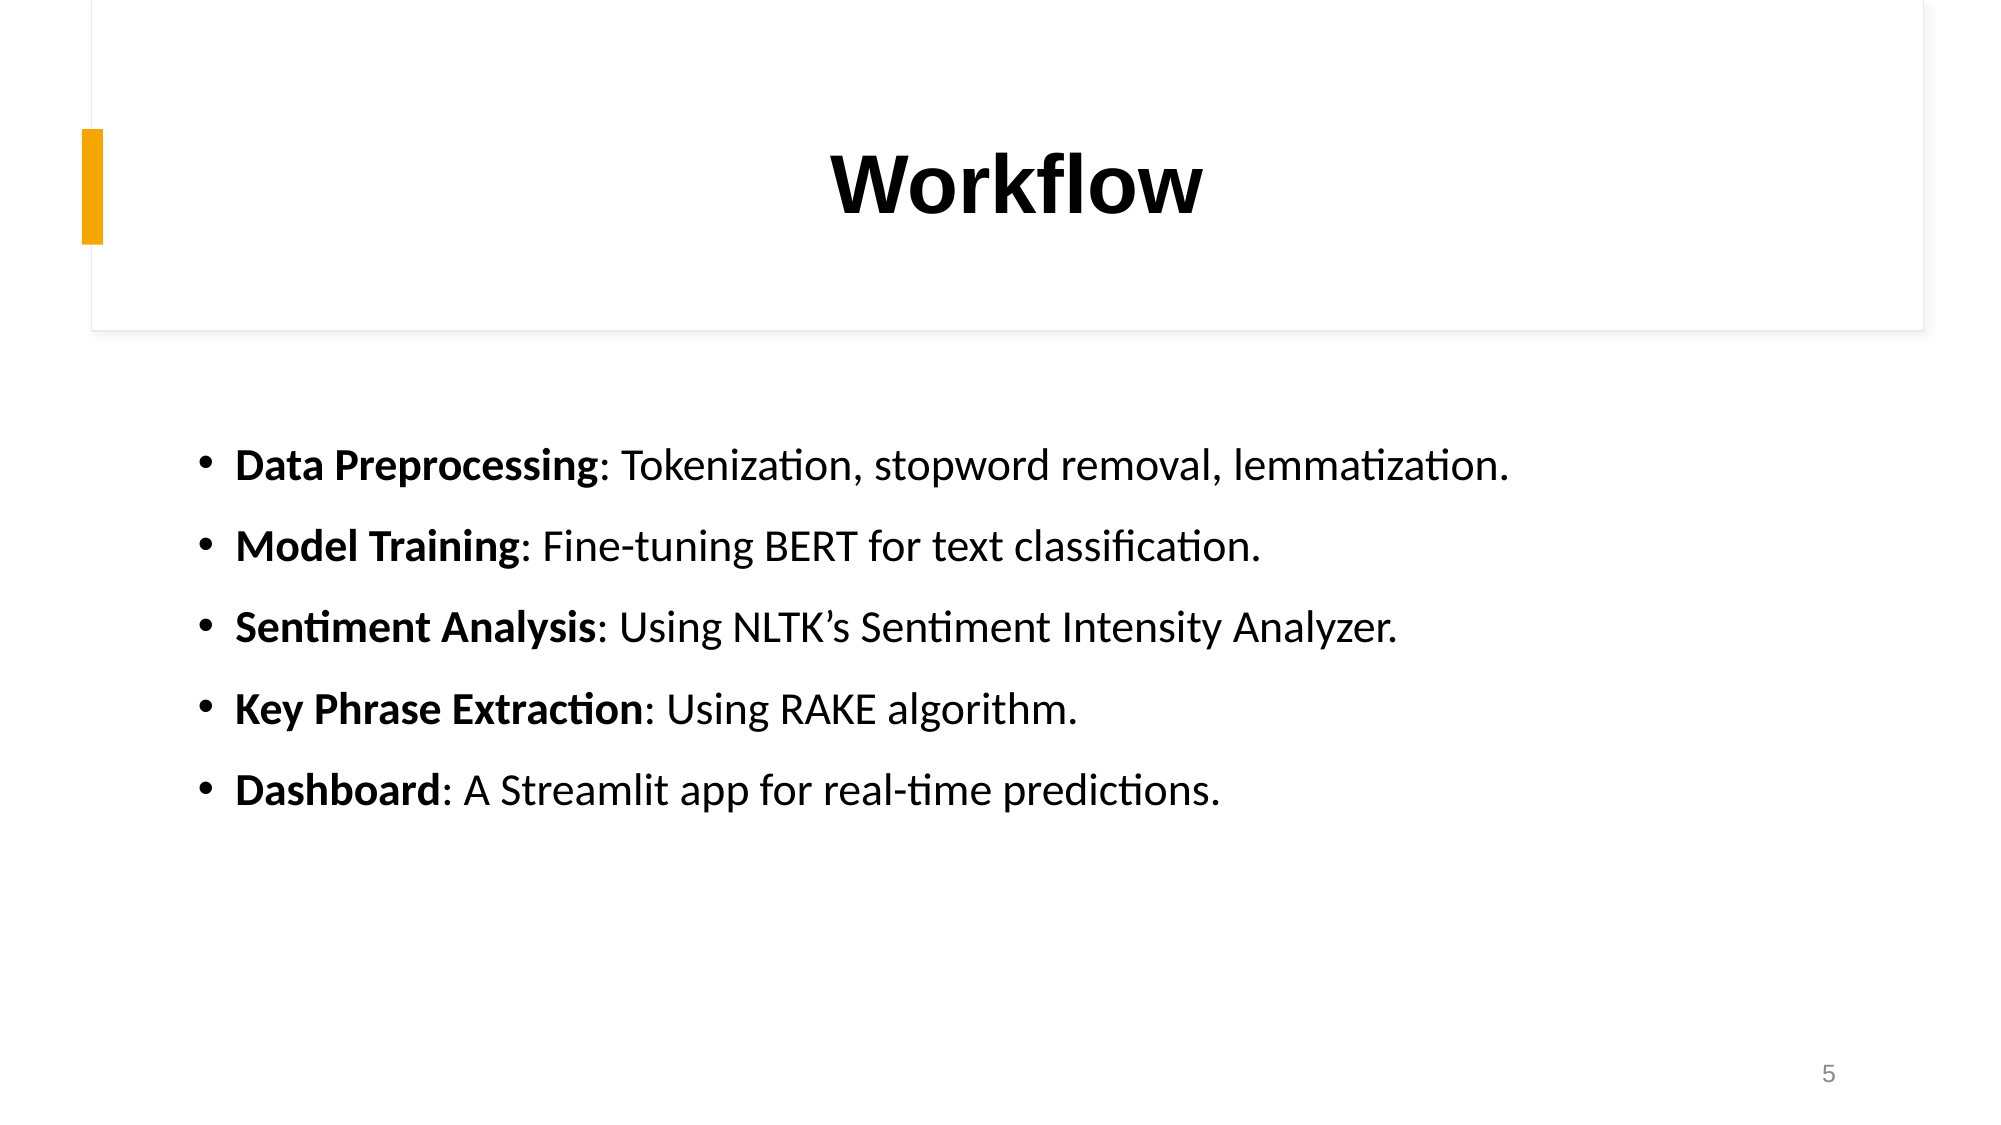

# Workflow

Data Preprocessing: Tokenization, stopword removal, lemmatization.
Model Training: Fine-tuning BERT for text classification.
Sentiment Analysis: Using NLTK’s Sentiment Intensity Analyzer.
Key Phrase Extraction: Using RAKE algorithm.
Dashboard: A Streamlit app for real-time predictions.

5